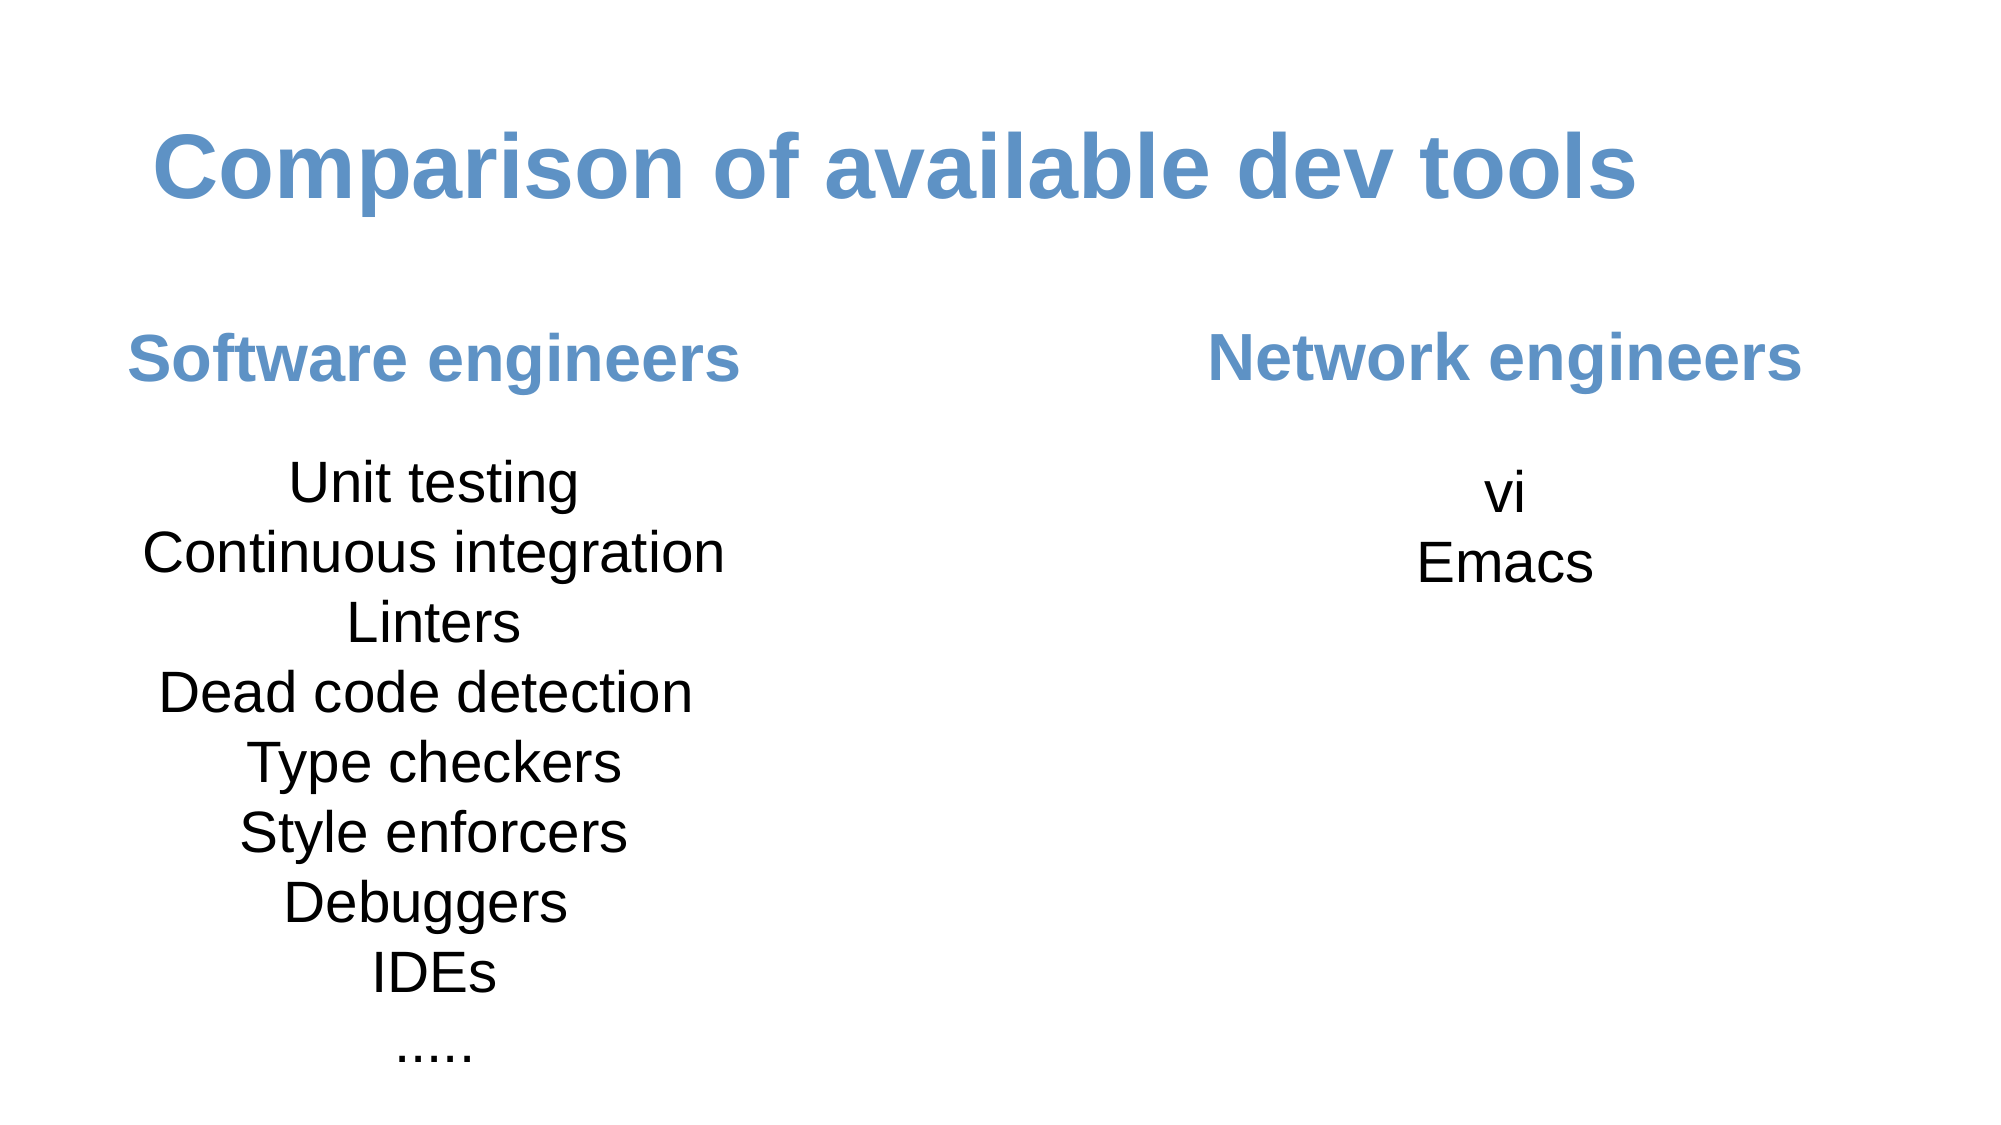

# Comparison of available dev tools
Network engineers

vi
Emacs

Software engineers

Unit testing
Continuous integration
Linters
Dead code detection
Type checkers
Style enforcers
Debuggers
IDEs
.....